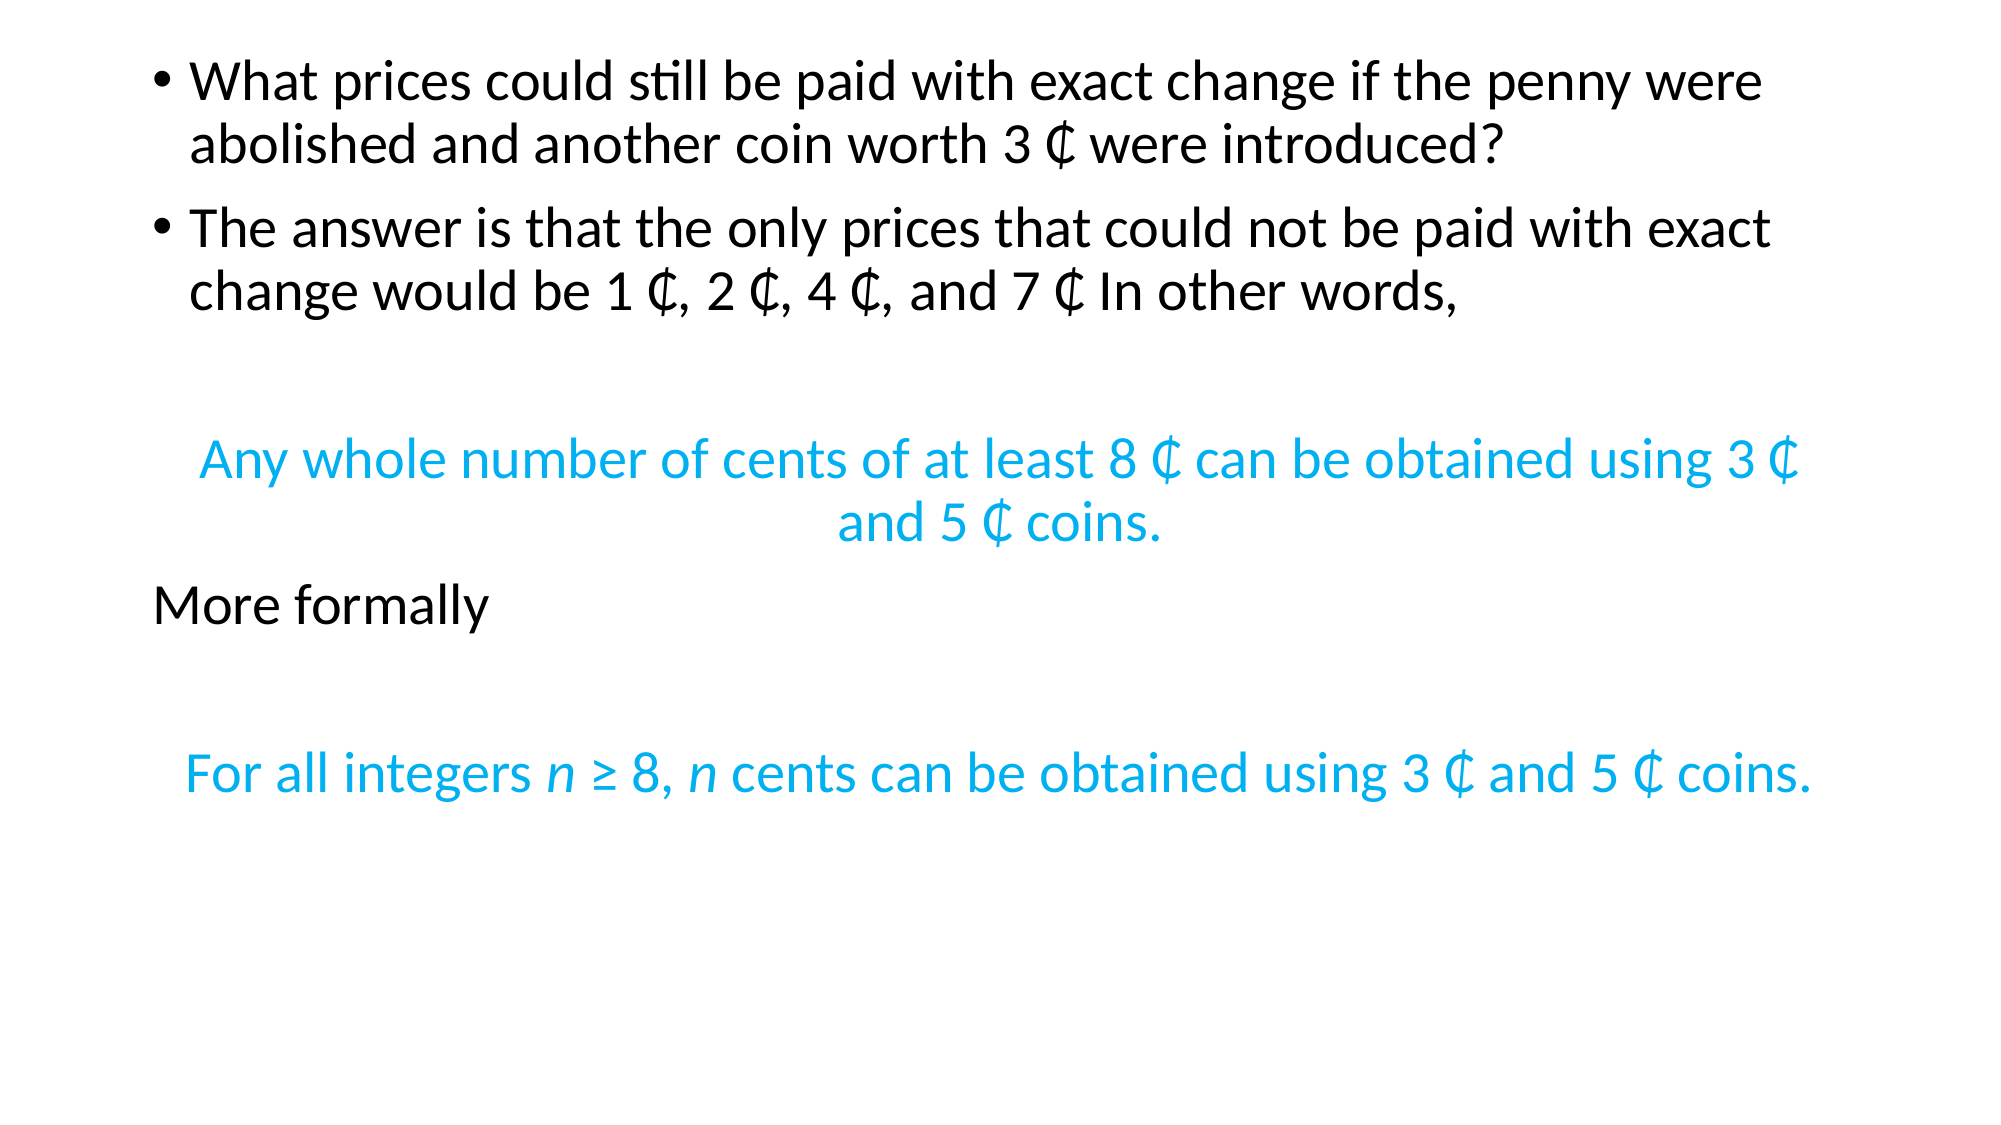

What prices could still be paid with exact change if the penny were abolished and another coin worth 3 ₵ were introduced?
The answer is that the only prices that could not be paid with exact change would be 1 ₵, 2 ₵, 4 ₵, and 7 ₵ In other words,

Any whole number of cents of at least 8 ₵ can be obtained using 3 ₵ and 5 ₵ coins.
More formally

For all integers n ≥ 8, n cents can be obtained using 3 ₵ and 5 ₵ coins.